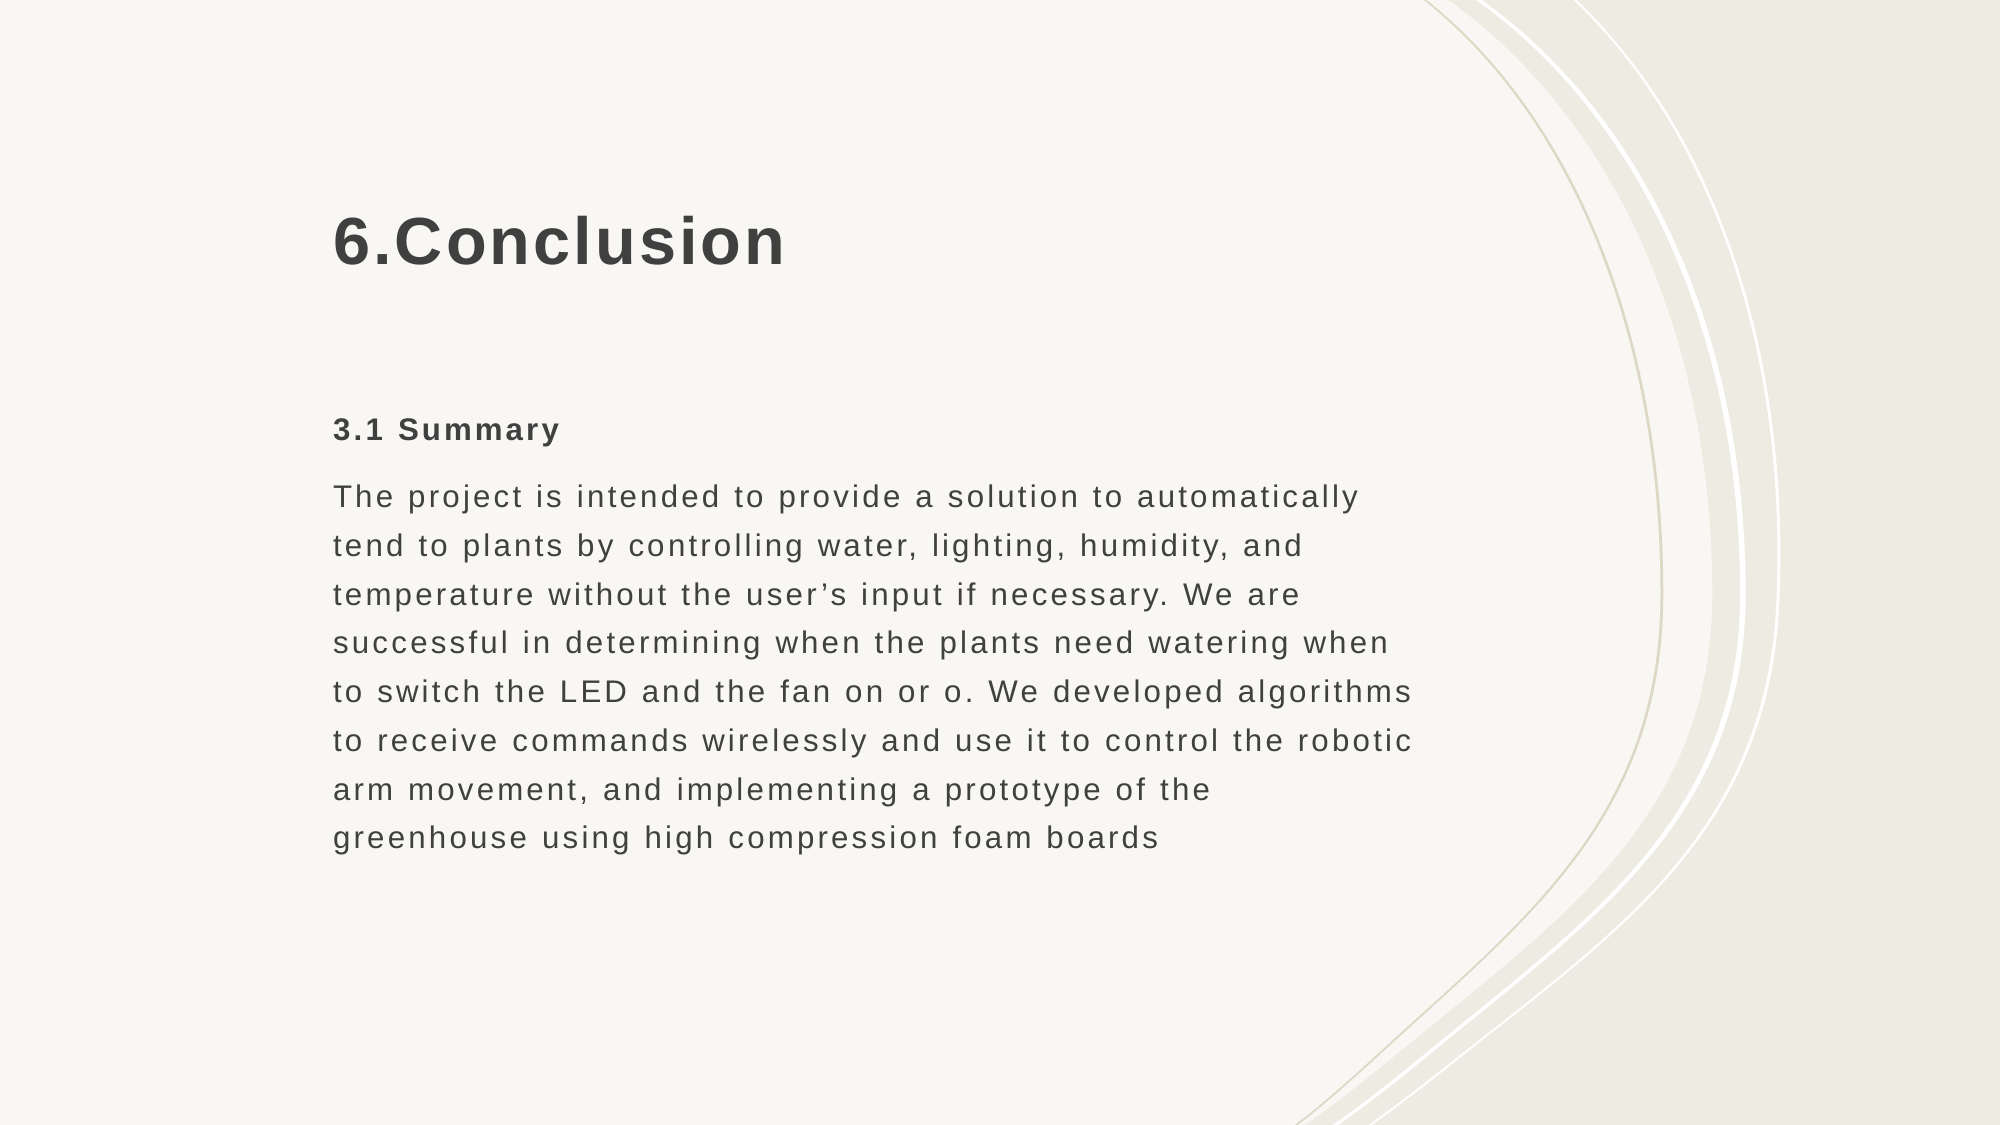

# 6.Conclusion
3.1 Summary
The project is intended to provide a solution to automatically tend to plants by controlling water, lighting, humidity, and temperature without the user’s input if necessary. We are successful in determining when the plants need watering when to switch the LED and the fan on or o. We developed algorithms to receive commands wirelessly and use it to control the robotic arm movement, and implementing a prototype of the greenhouse using high compression foam boards